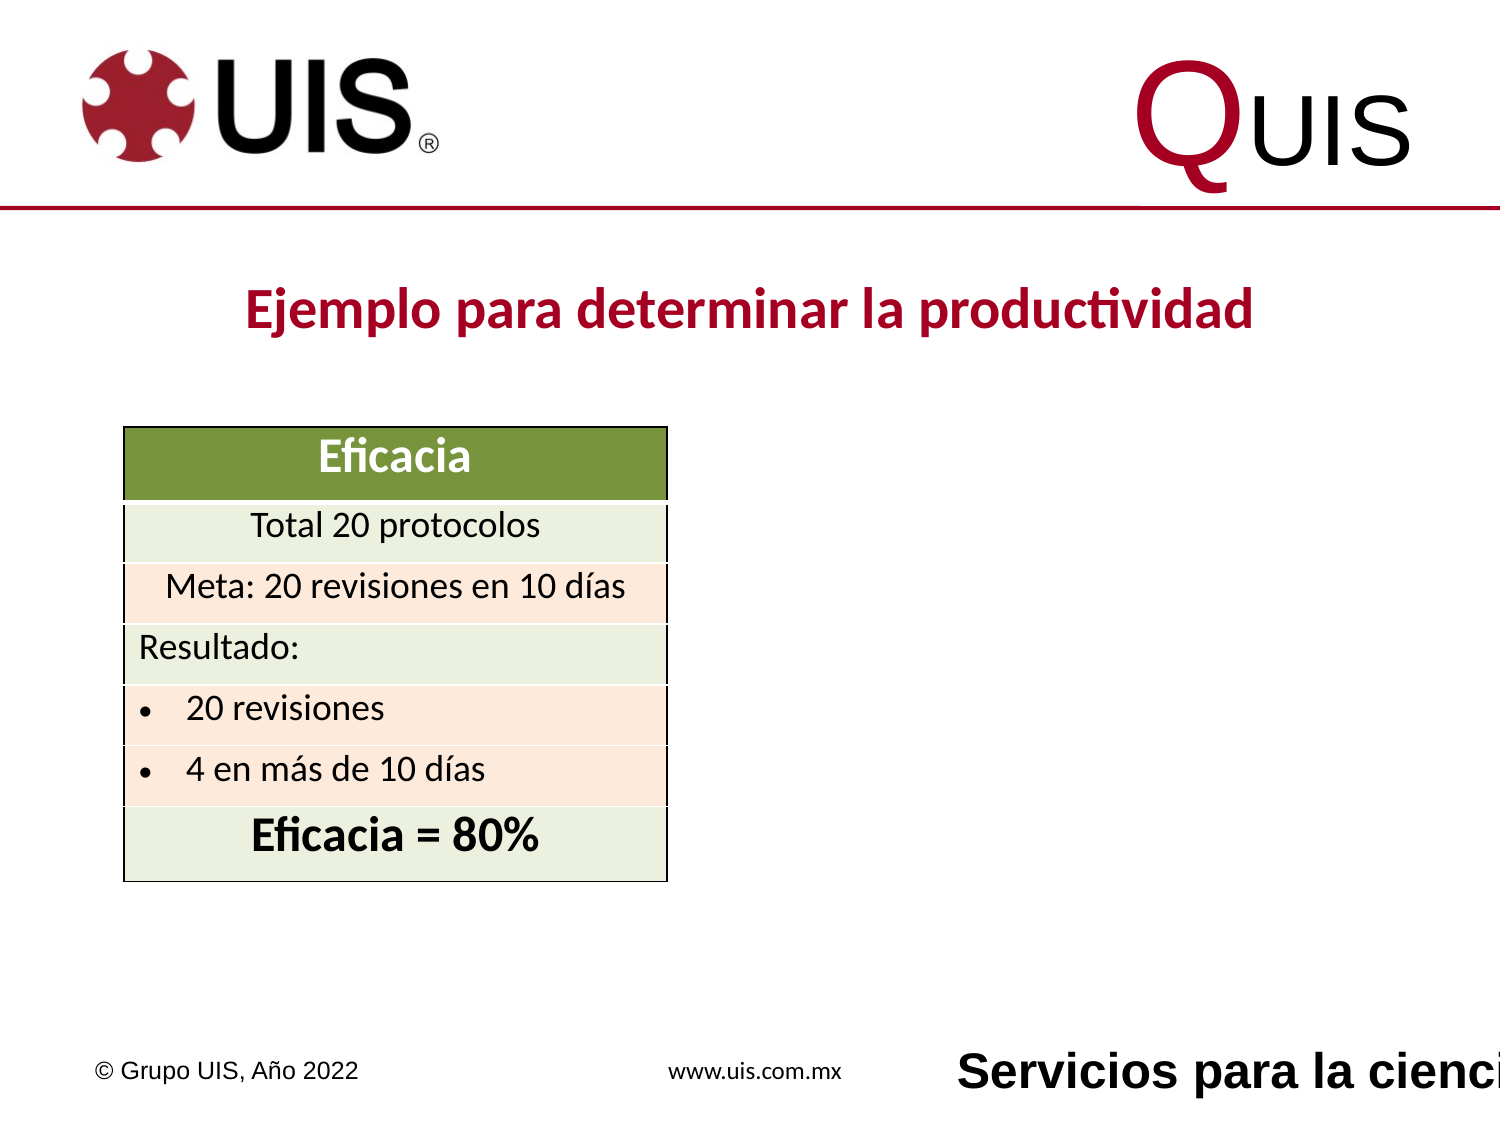

Ejemplo para determinar la productividad
| Eficacia |
| --- |
| Total 20 protocolos |
| Meta: 20 revisiones en 10 días |
| Resultado: |
| 20 revisiones |
| 4 en más de 10 días |
| Eficacia = 80% |